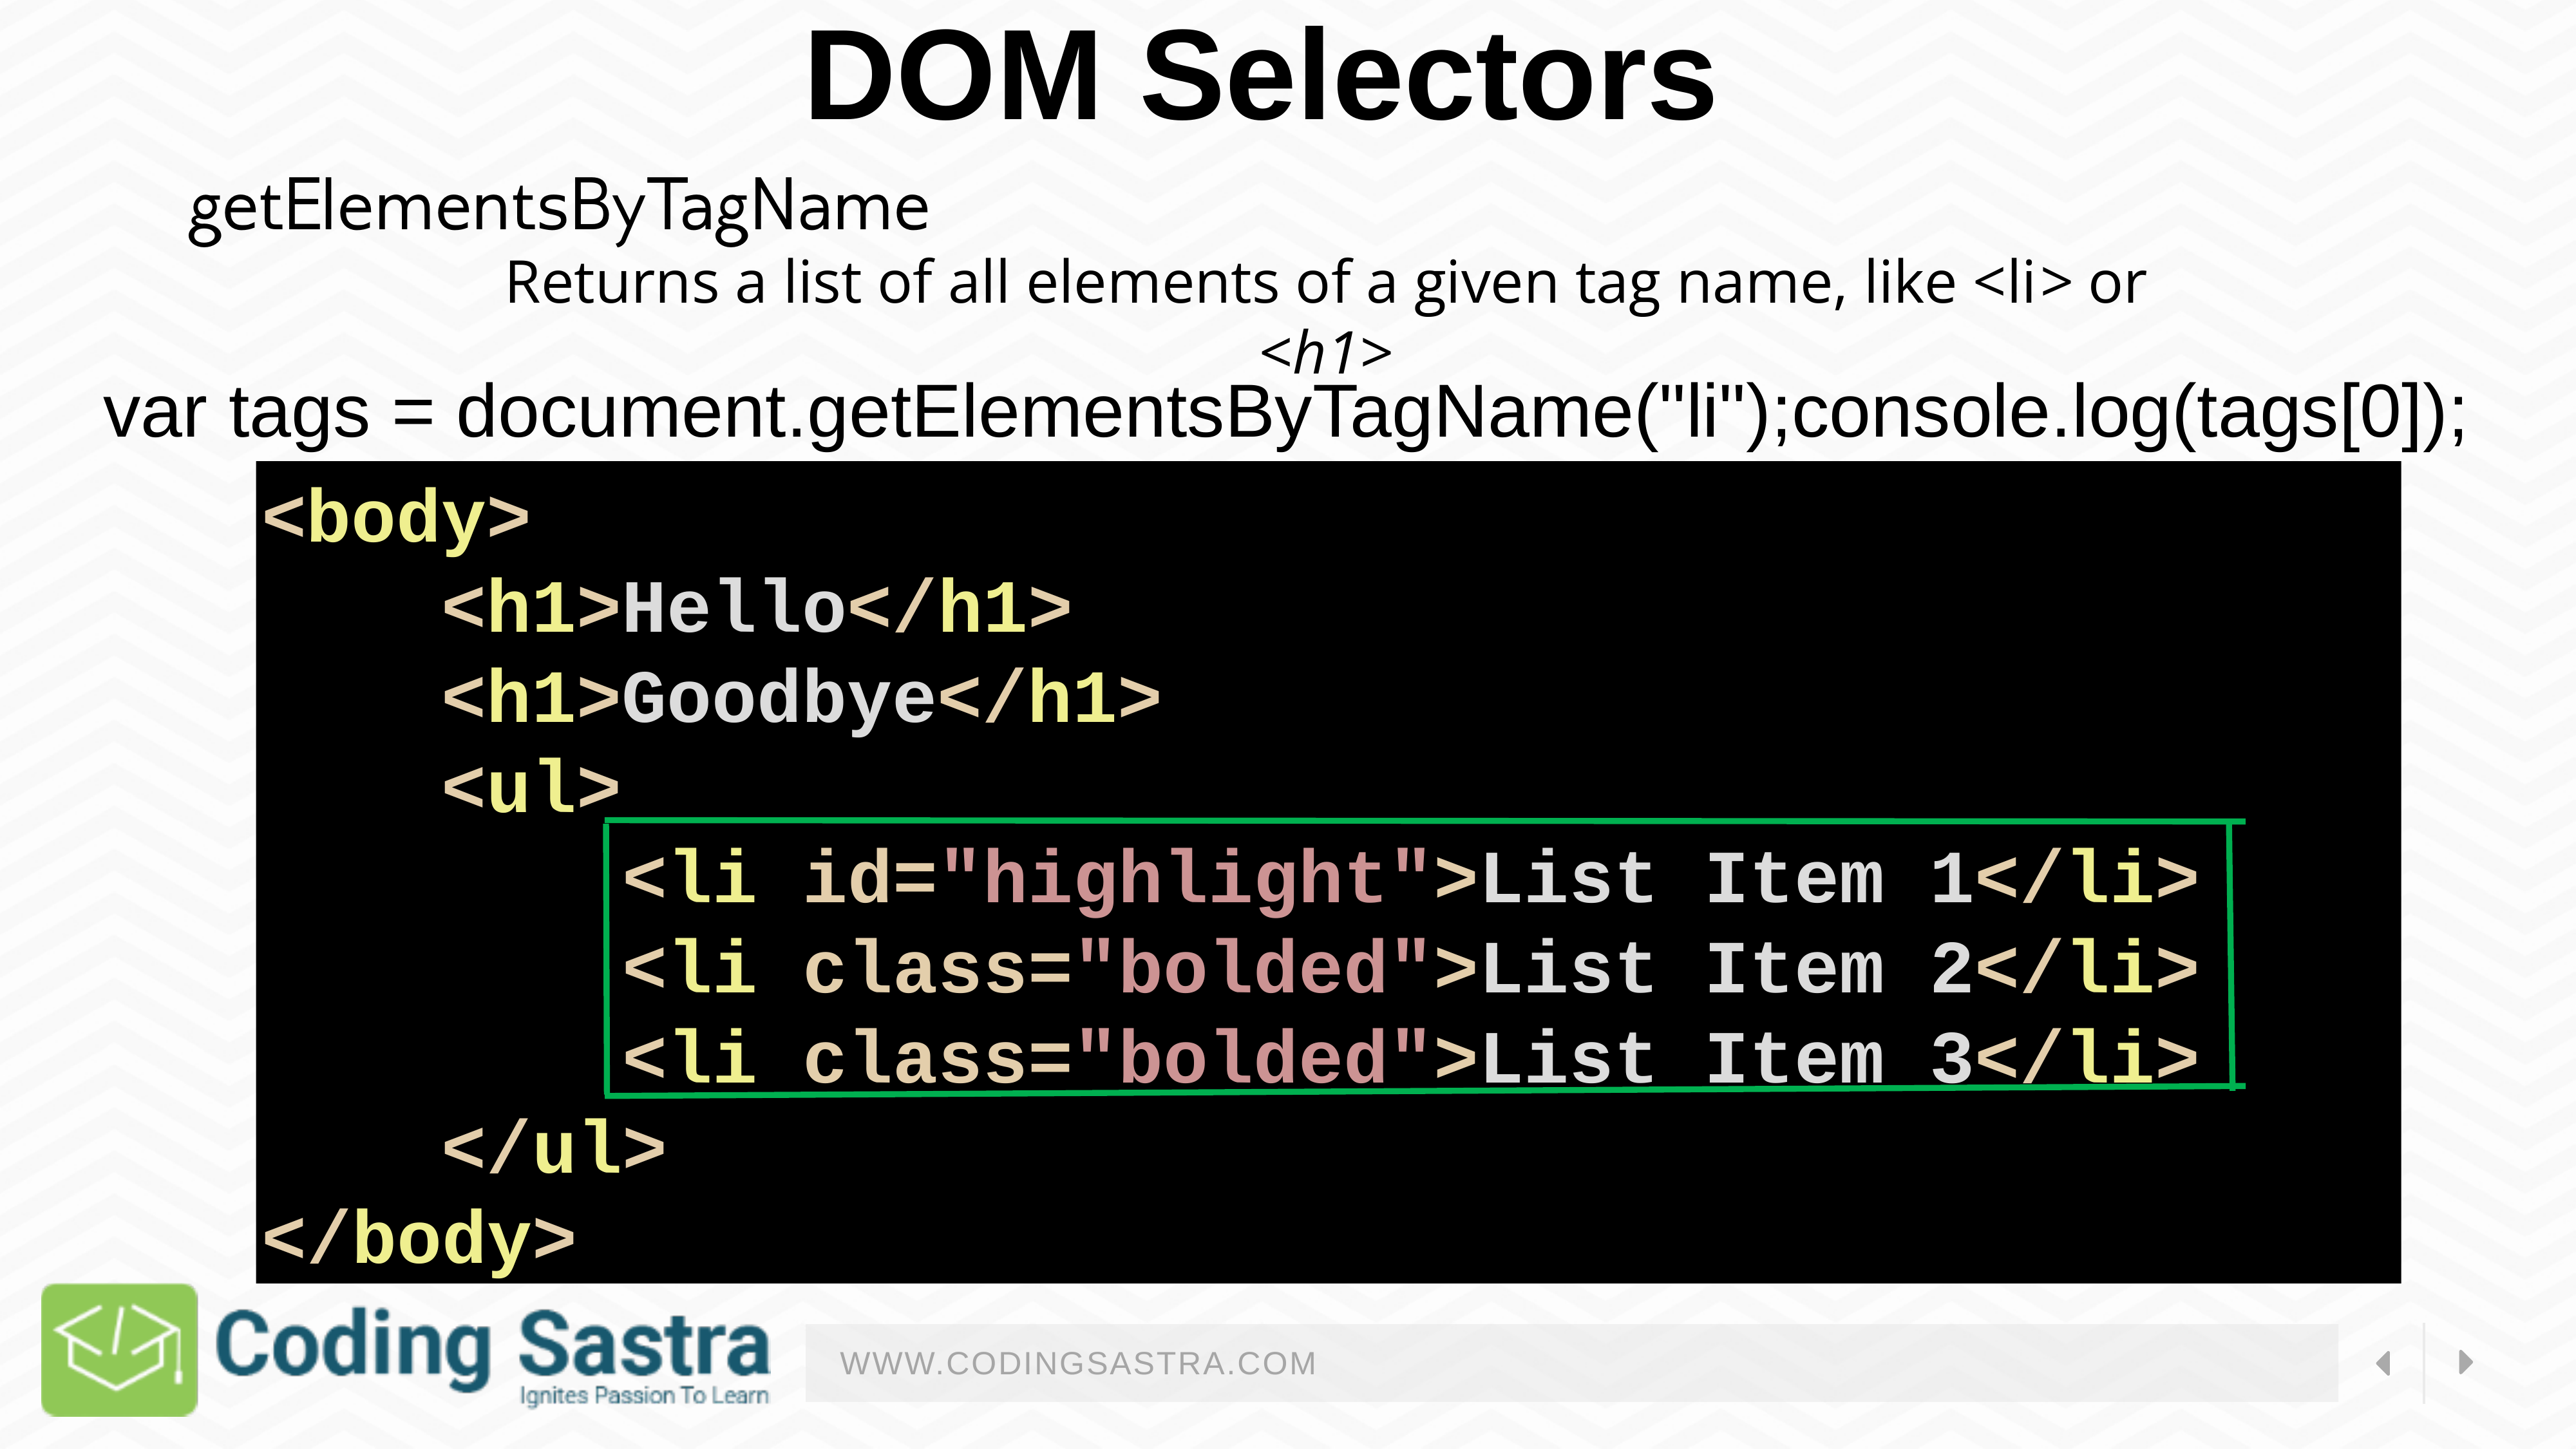

DOM Selectors
getElementsByTagName
Returns a list of all elements of a given tag name, like <li> or <h1>
var tags = document.getElementsByTagName("li");console.log(tags[0]);
<body>
    <h1>Hello</h1>
    <h1>Goodbye</h1>
    <ul>
        <li id="highlight">List Item 1</li>
        <li class="bolded">List Item 2</li>
        <li class="bolded">List Item 3</li>
    </ul>
</body>